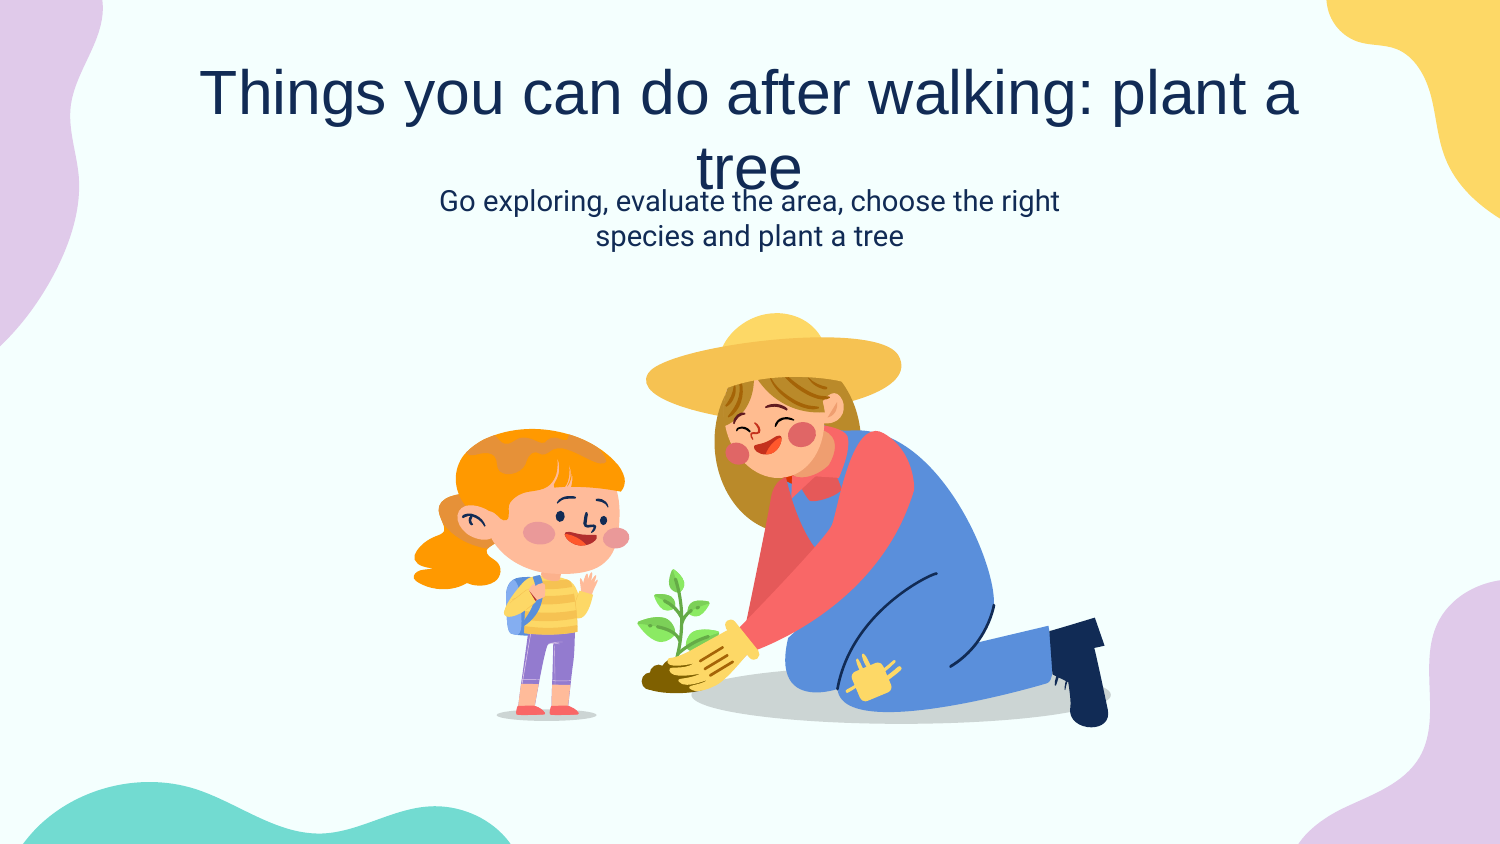

# Things you can do after walking: plant a tree
Go exploring, evaluate the area, choose the right species and plant a tree